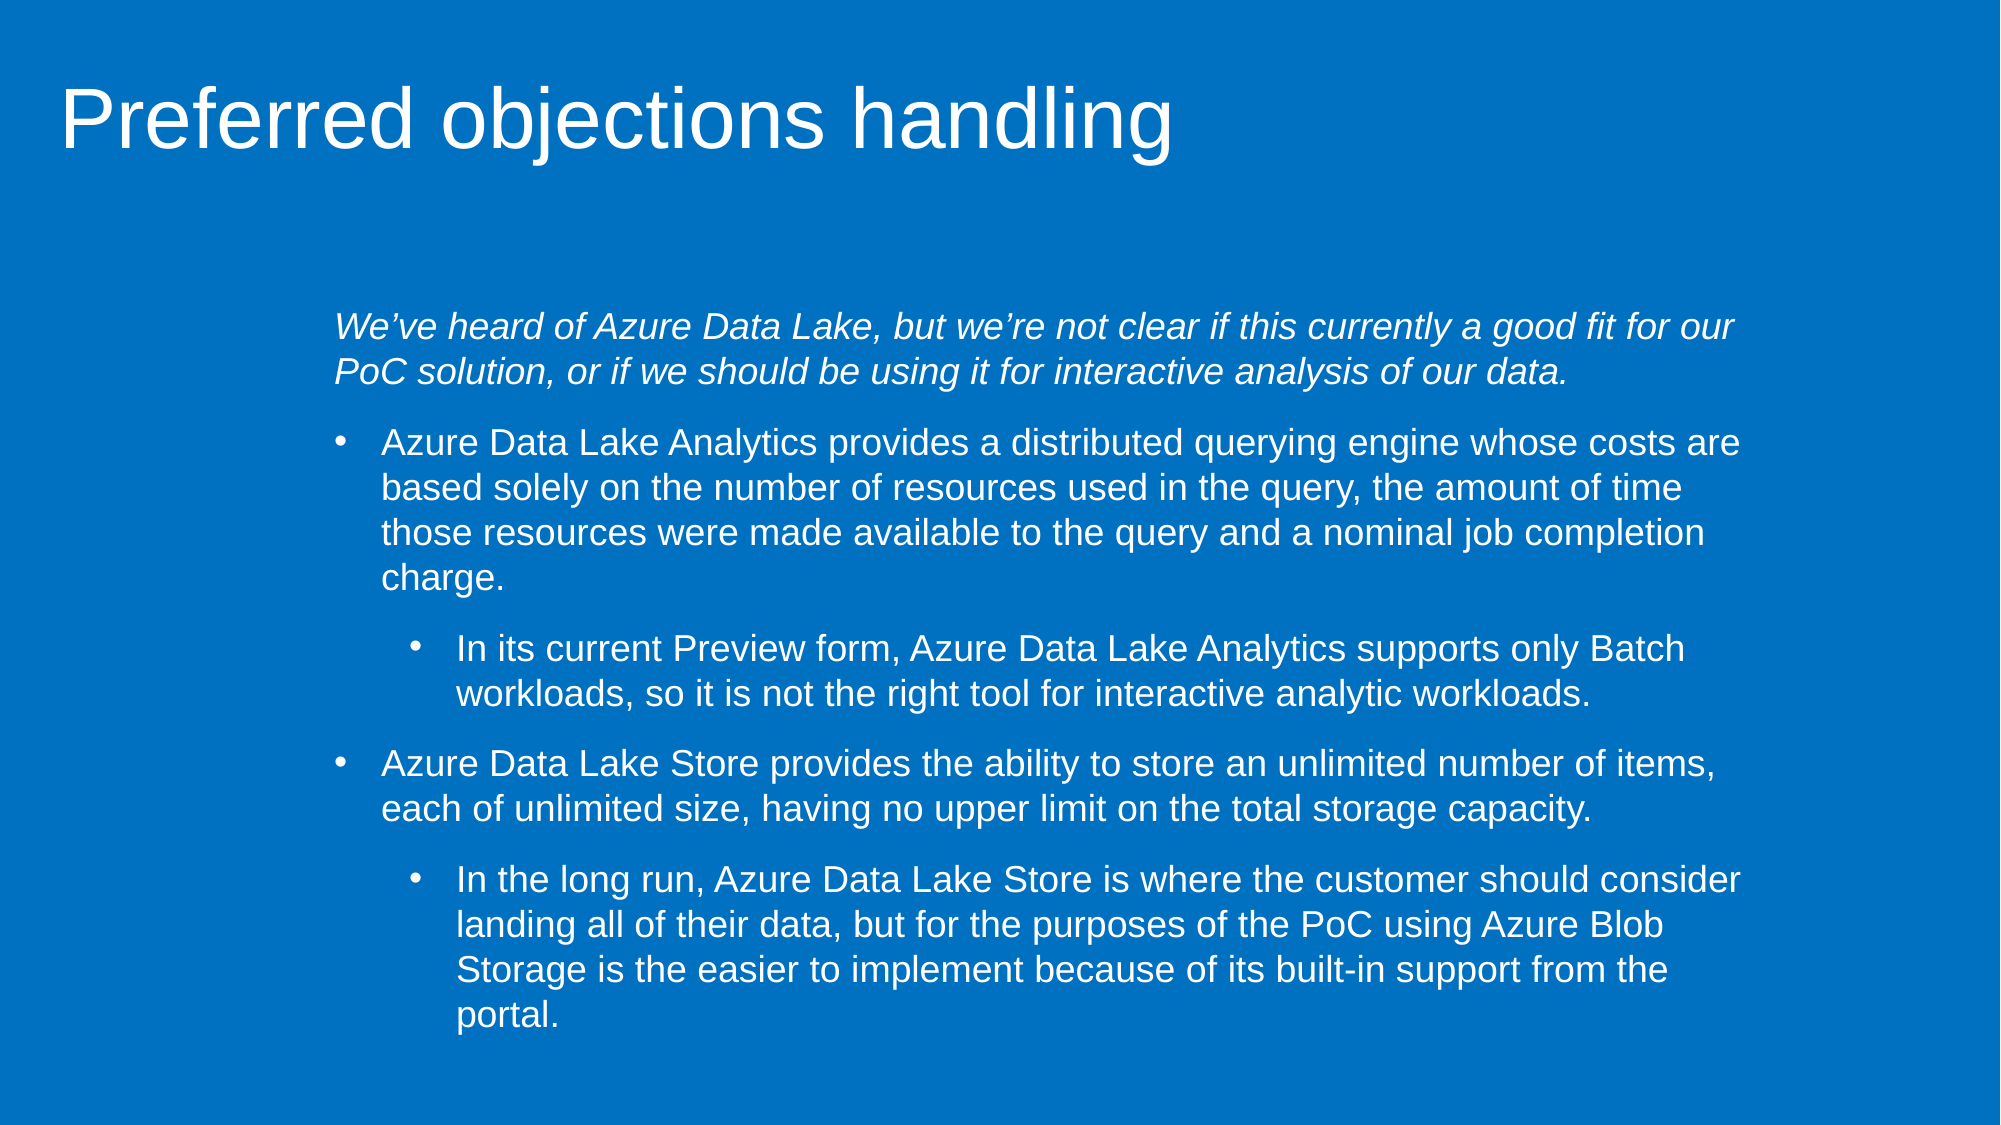

# Preferred objections handling
We’ve heard of Azure Data Lake, but we’re not clear if this currently a good fit for our PoC solution, or if we should be using it for interactive analysis of our data.
Azure Data Lake Analytics provides a distributed querying engine whose costs are based solely on the number of resources used in the query, the amount of time those resources were made available to the query and a nominal job completion charge.
In its current Preview form, Azure Data Lake Analytics supports only Batch workloads, so it is not the right tool for interactive analytic workloads.
Azure Data Lake Store provides the ability to store an unlimited number of items, each of unlimited size, having no upper limit on the total storage capacity.
In the long run, Azure Data Lake Store is where the customer should consider landing all of their data, but for the purposes of the PoC using Azure Blob Storage is the easier to implement because of its built-in support from the portal.